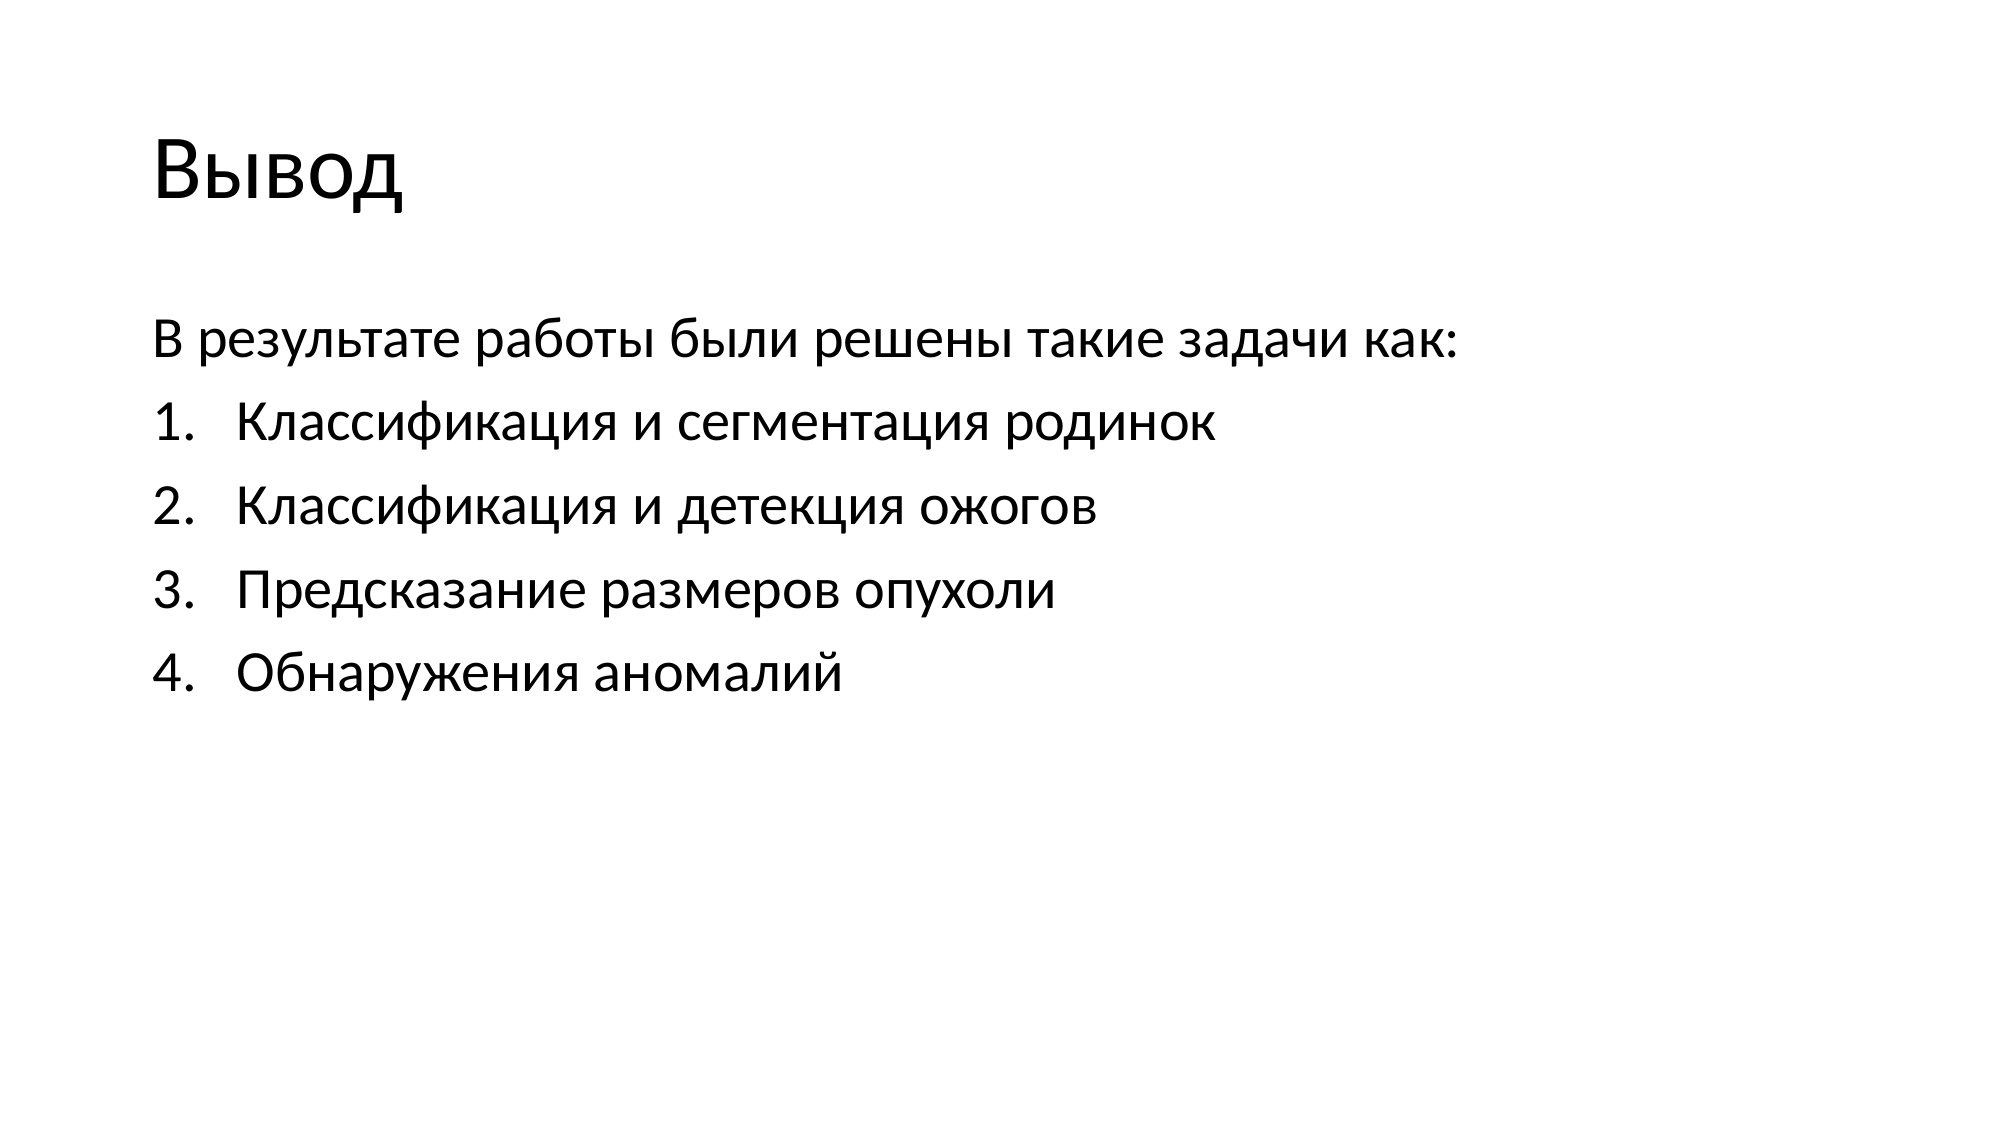

# Вывод
В результате работы были решены такие задачи как:
Классификация и сегментация родинок
Классификация и детекция ожогов
Предсказание размеров опухоли
Обнаружения аномалий